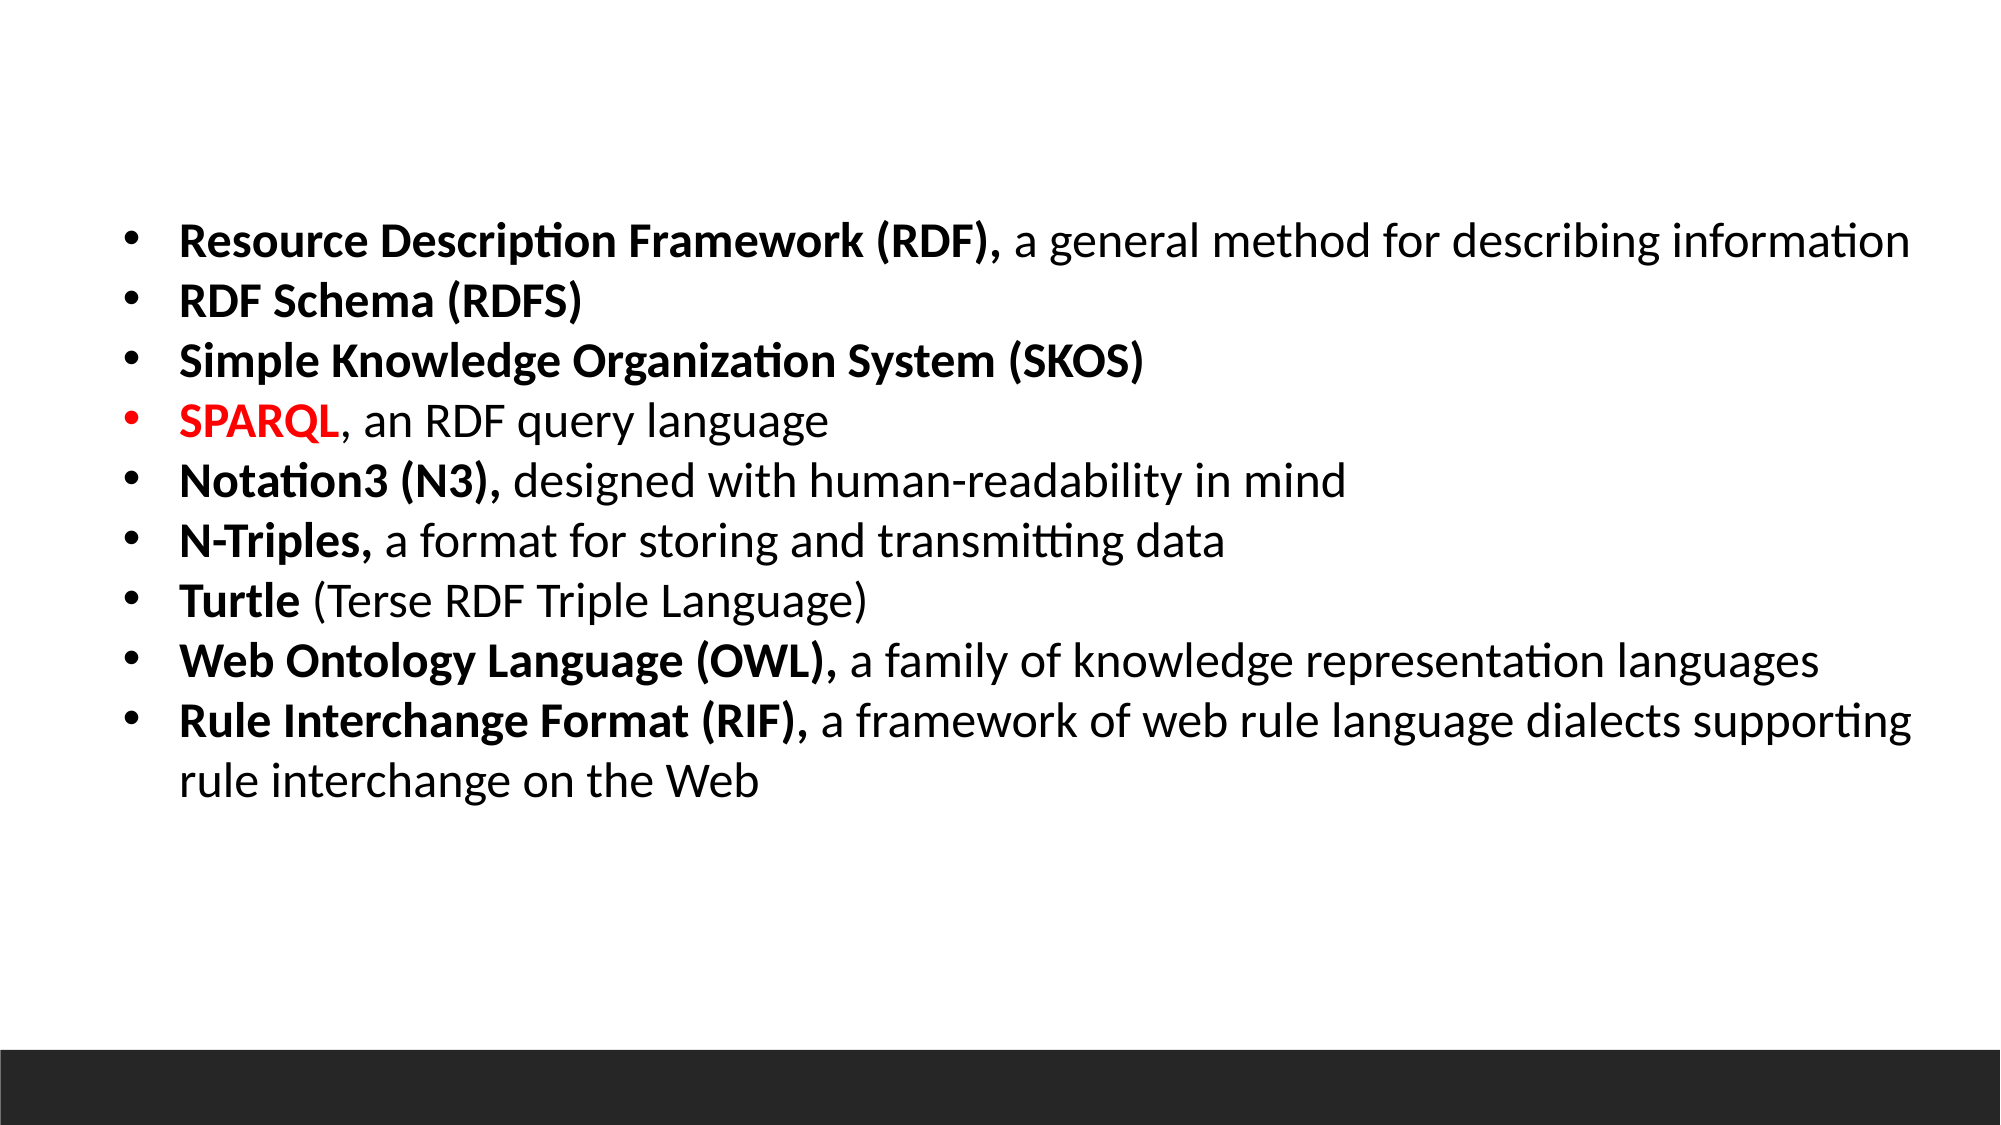

Resource Description Framework (RDF), a general method for describing information
RDF Schema (RDFS)
Simple Knowledge Organization System (SKOS)
SPARQL, an RDF query language
Notation3 (N3), designed with human-readability in mind
N-Triples, a format for storing and transmitting data
Turtle (Terse RDF Triple Language)
Web Ontology Language (OWL), a family of knowledge representation languages
Rule Interchange Format (RIF), a framework of web rule language dialects supporting rule interchange on the Web